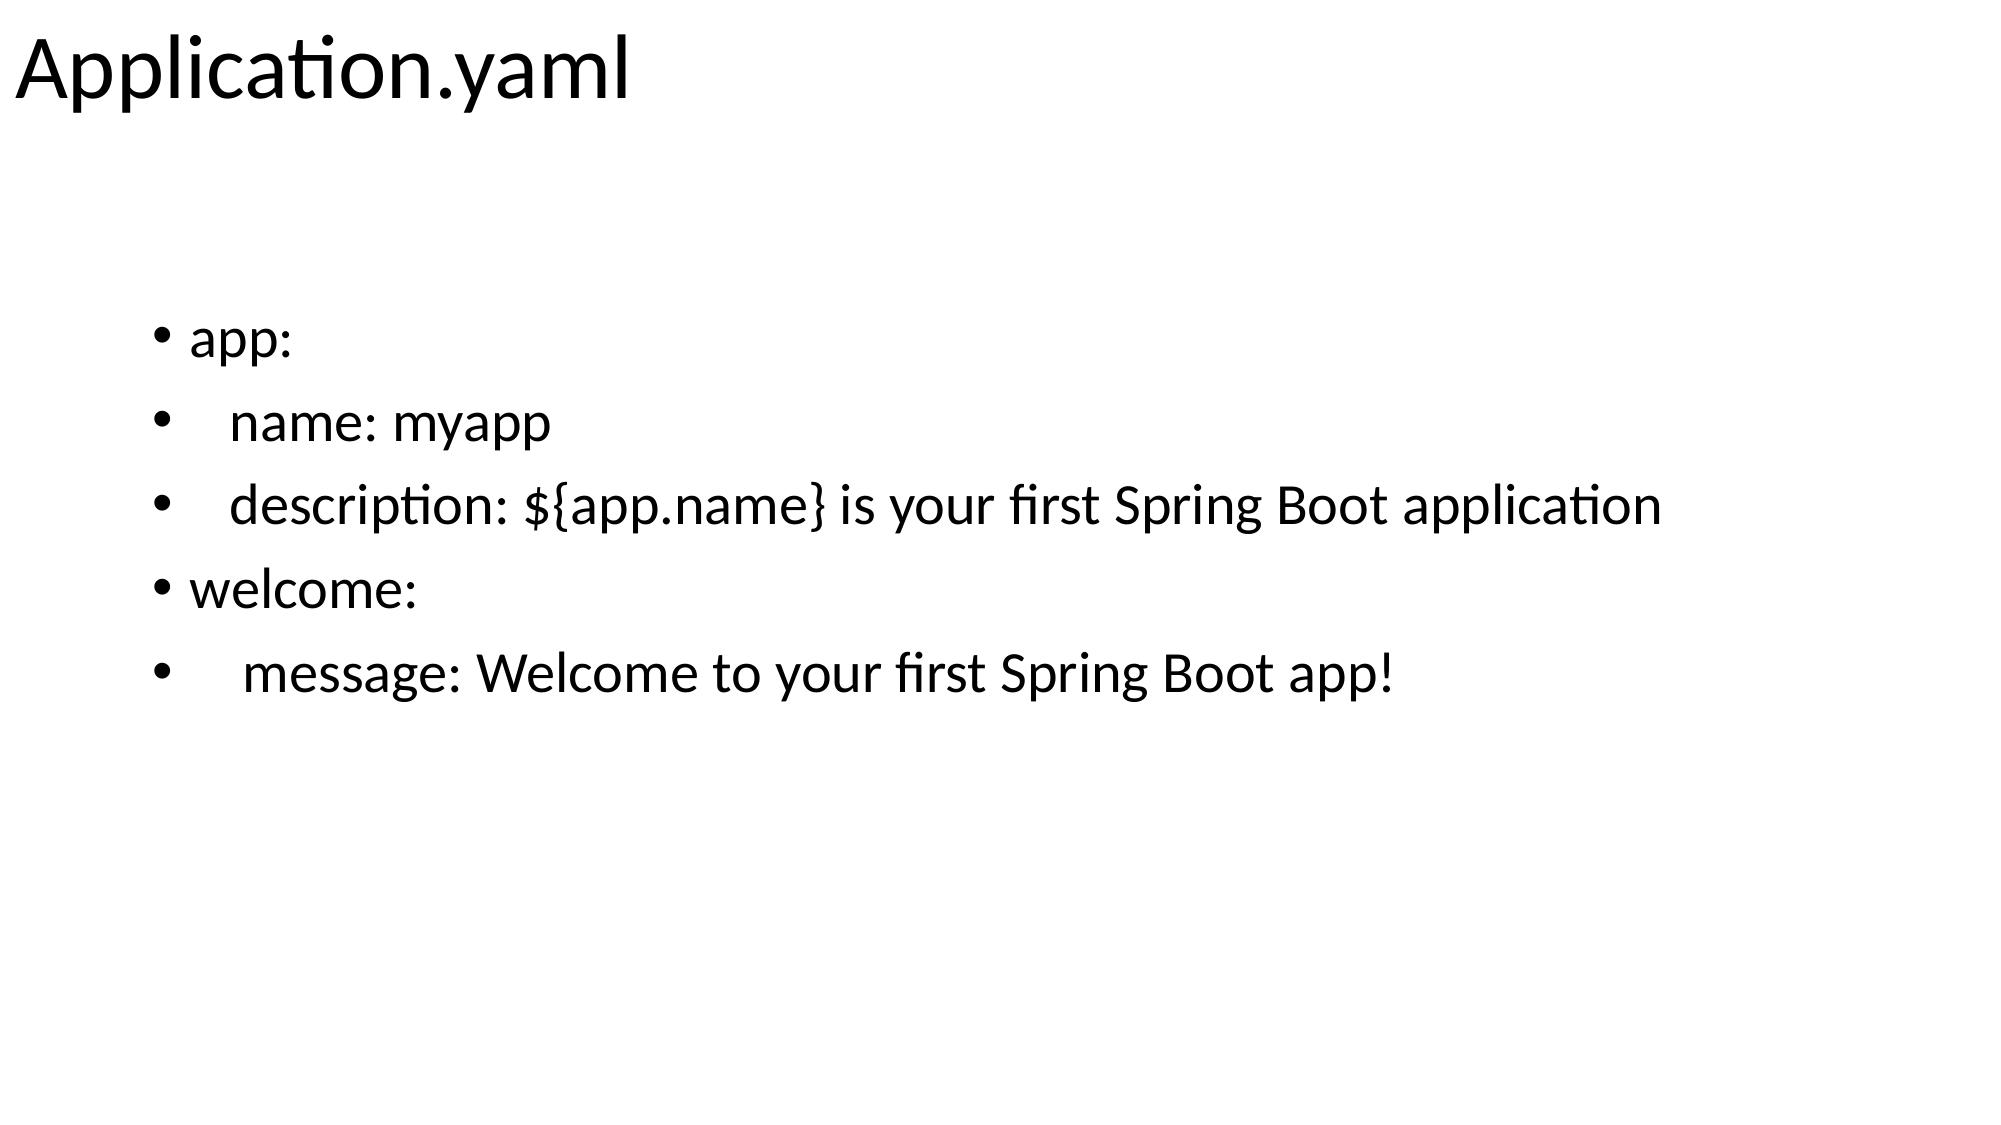

# Application.yaml
app:
   name: myapp
   description: ${app.name} is your first Spring Boot application
welcome:
    message: Welcome to your first Spring Boot app!